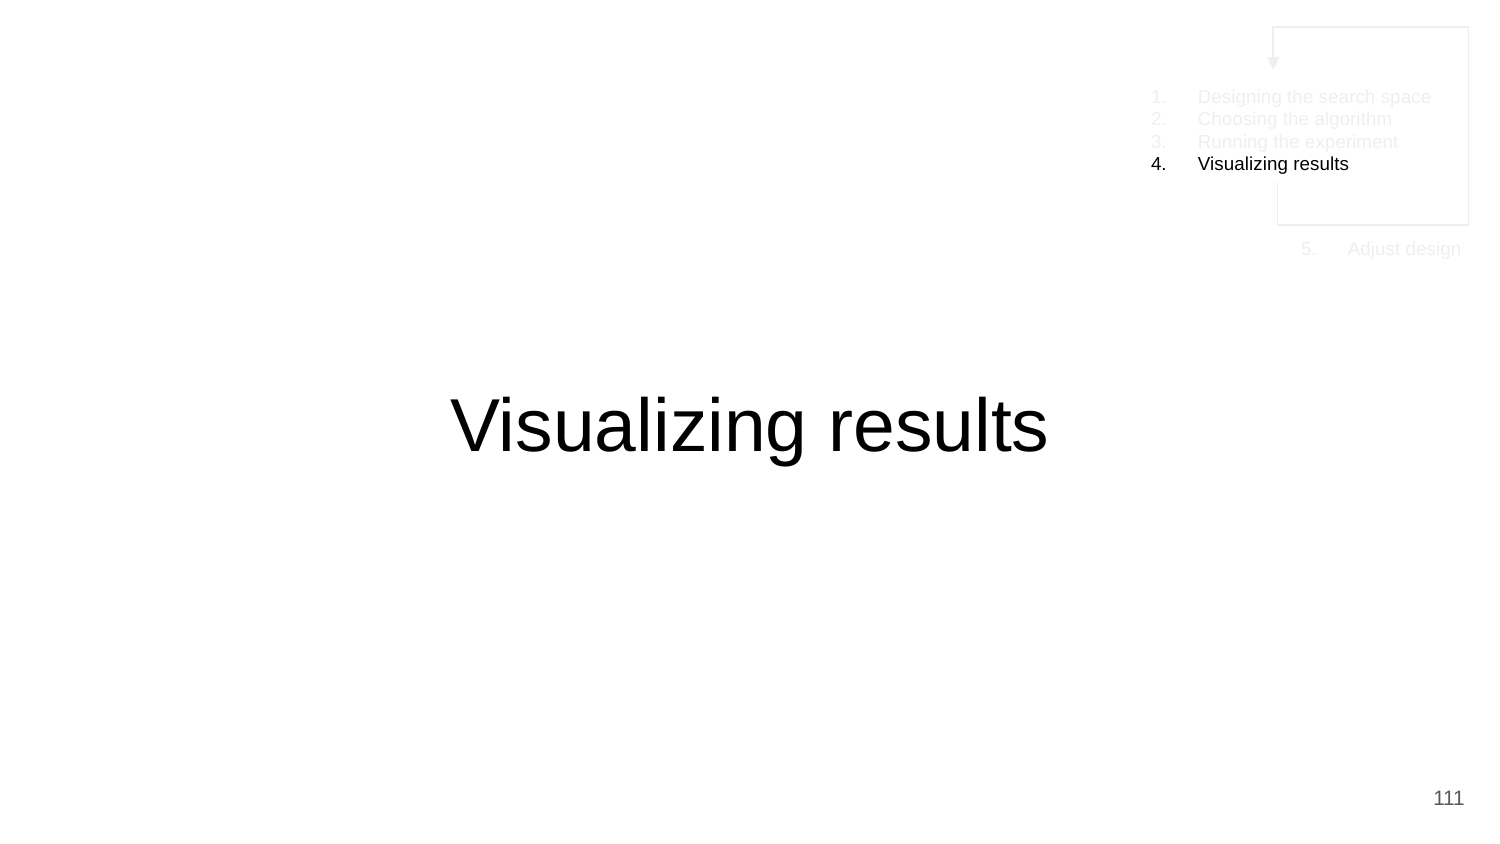

Designing the search space
Choosing the algorithm
Running the experiment
Visualizing results

Adjust design
# Visualizing results
111